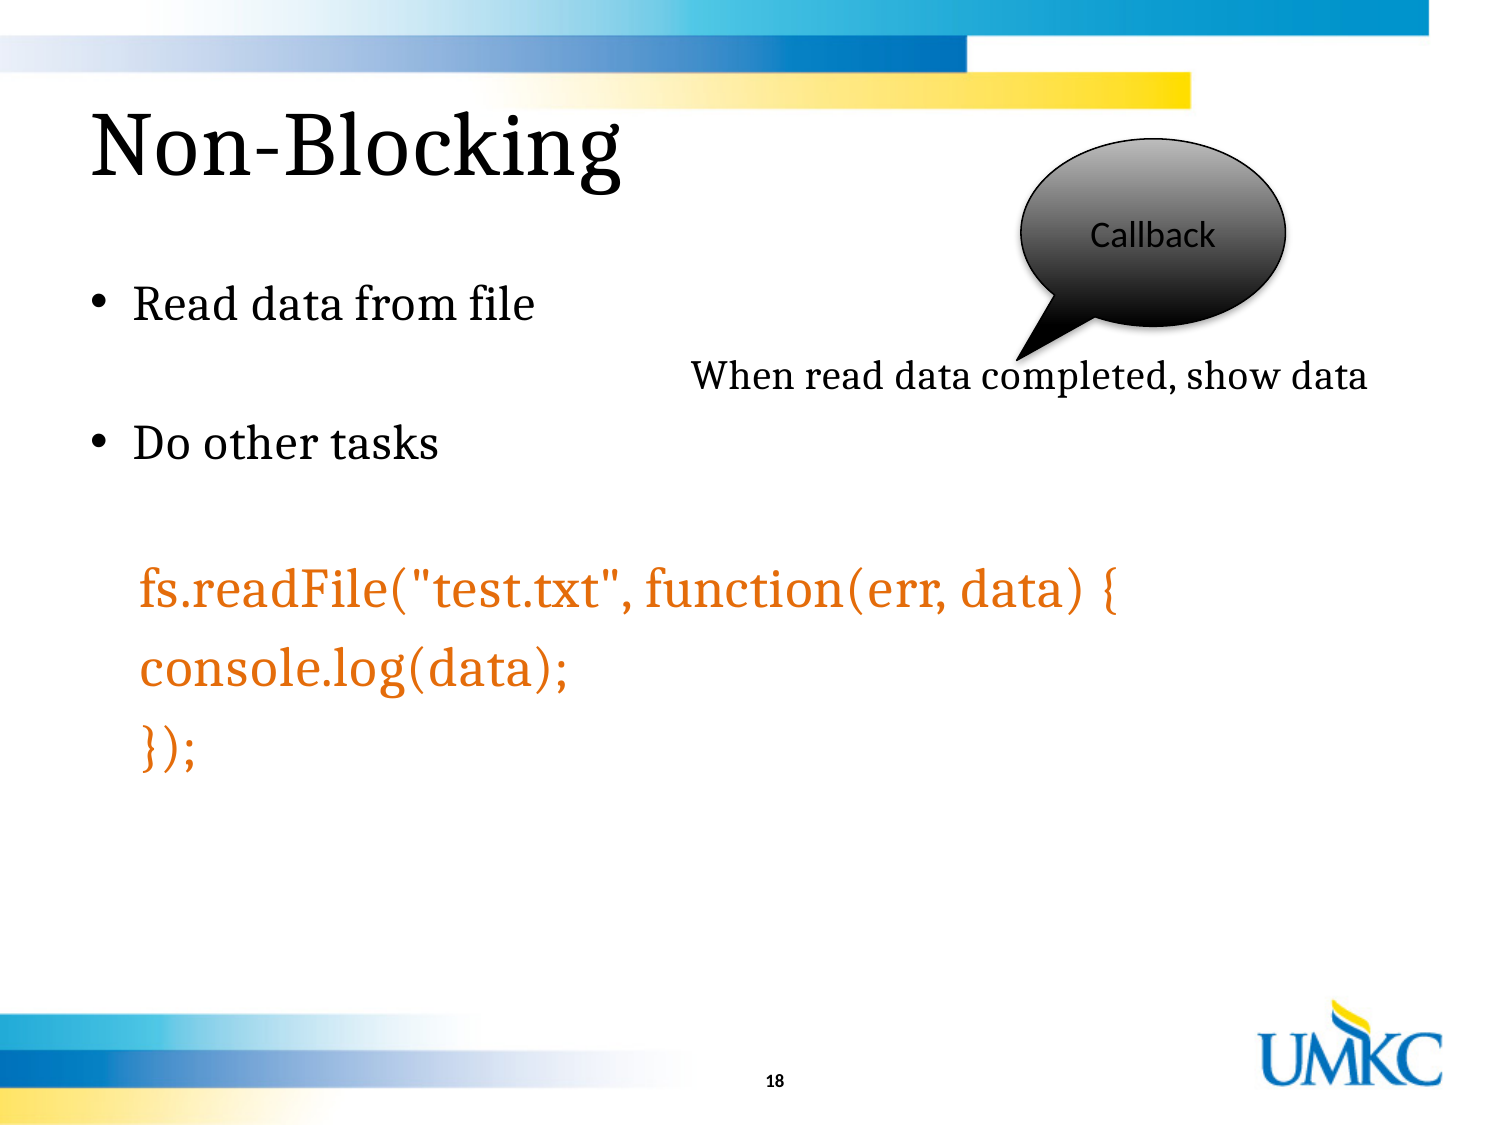

# Non-Blocking
Callback
Read data from file
				When read data completed, show data
Do other tasks

fs.readFile("test.txt", function(err, data) {
console.log(data);
});
18